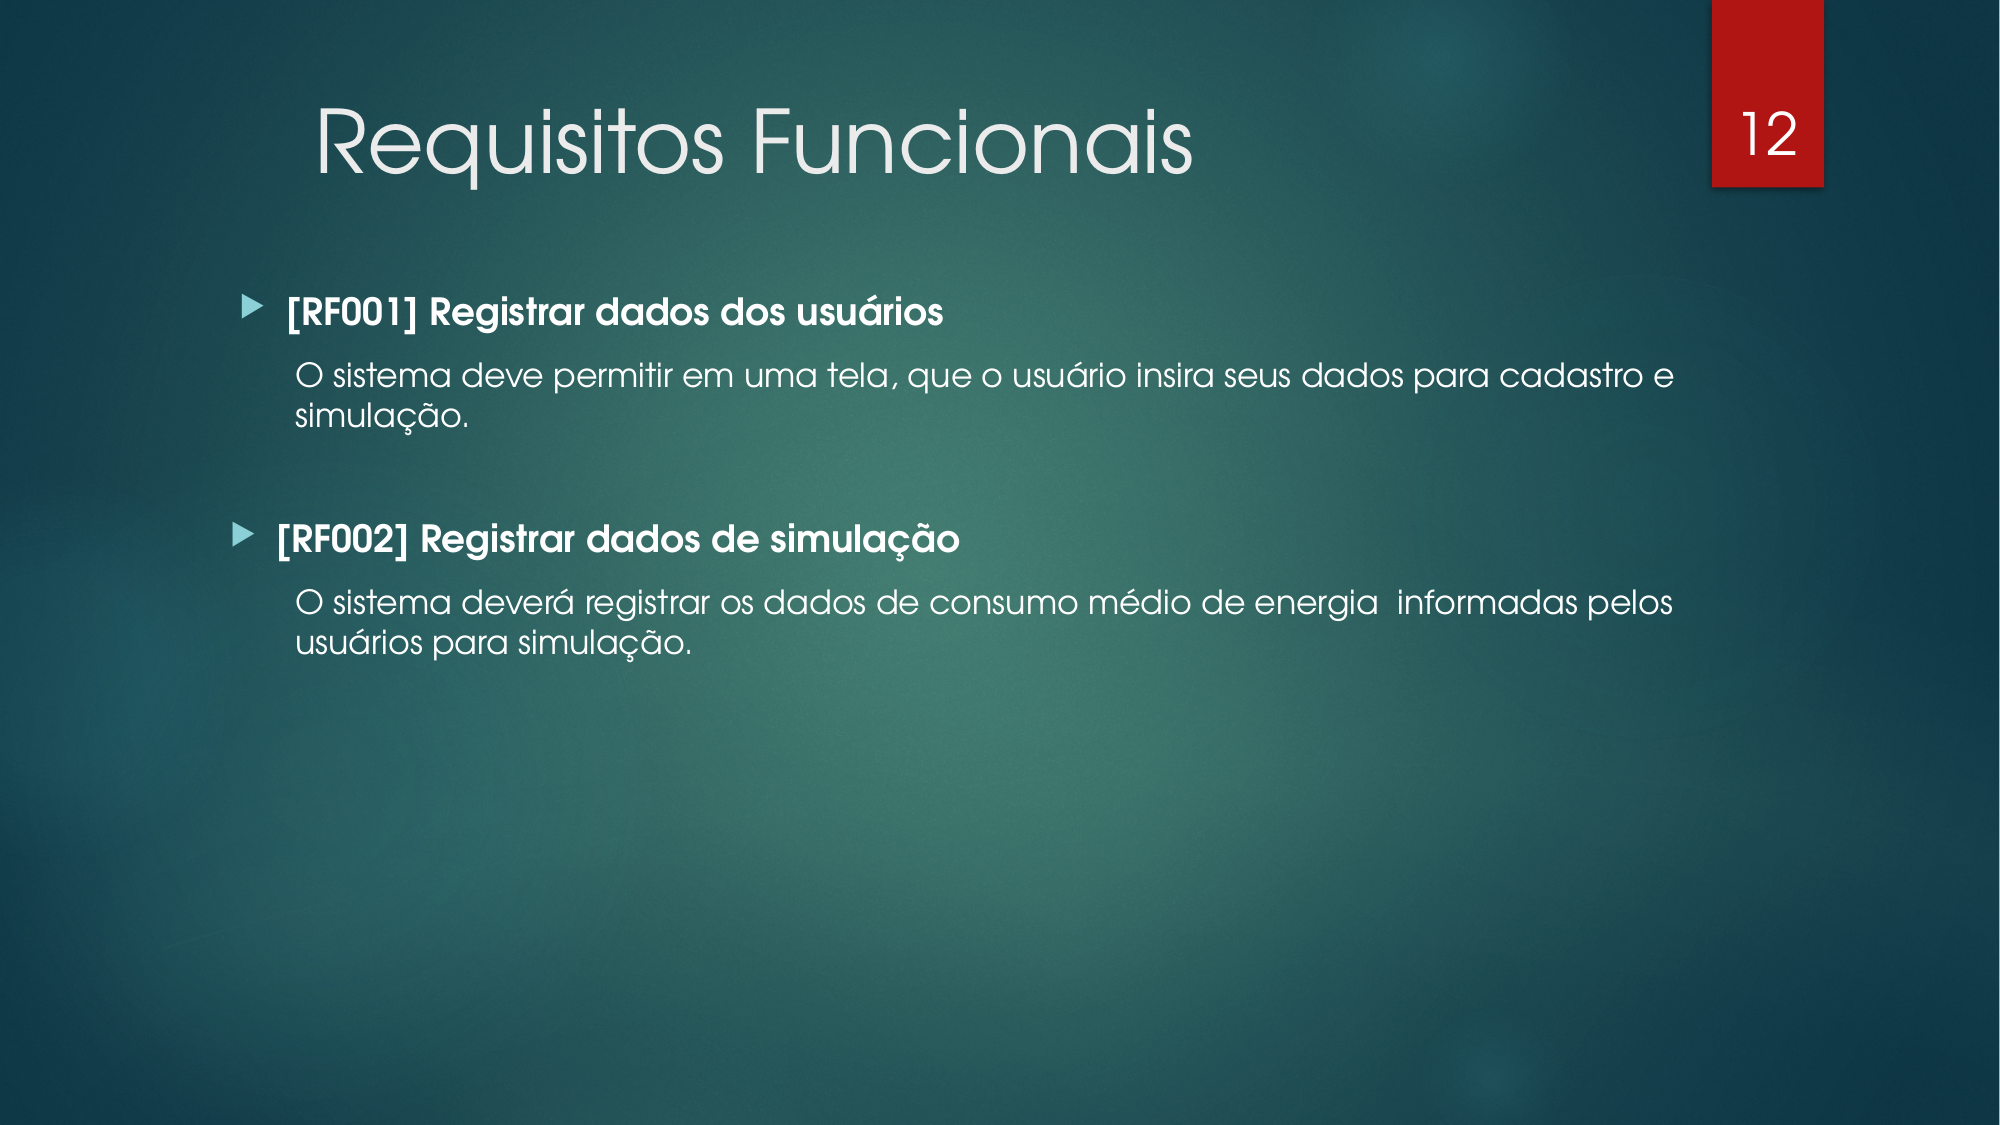

12
# Requisitos Funcionais
[RF001] Registrar dados dos usuários
O sistema deve permitir em uma tela, que o usuário insira seus dados para cadastro e simulação.

[RF002] Registrar dados de simulação
O sistema deverá registrar os dados de consumo médio de energia  informadas pelos usuários para simulação.